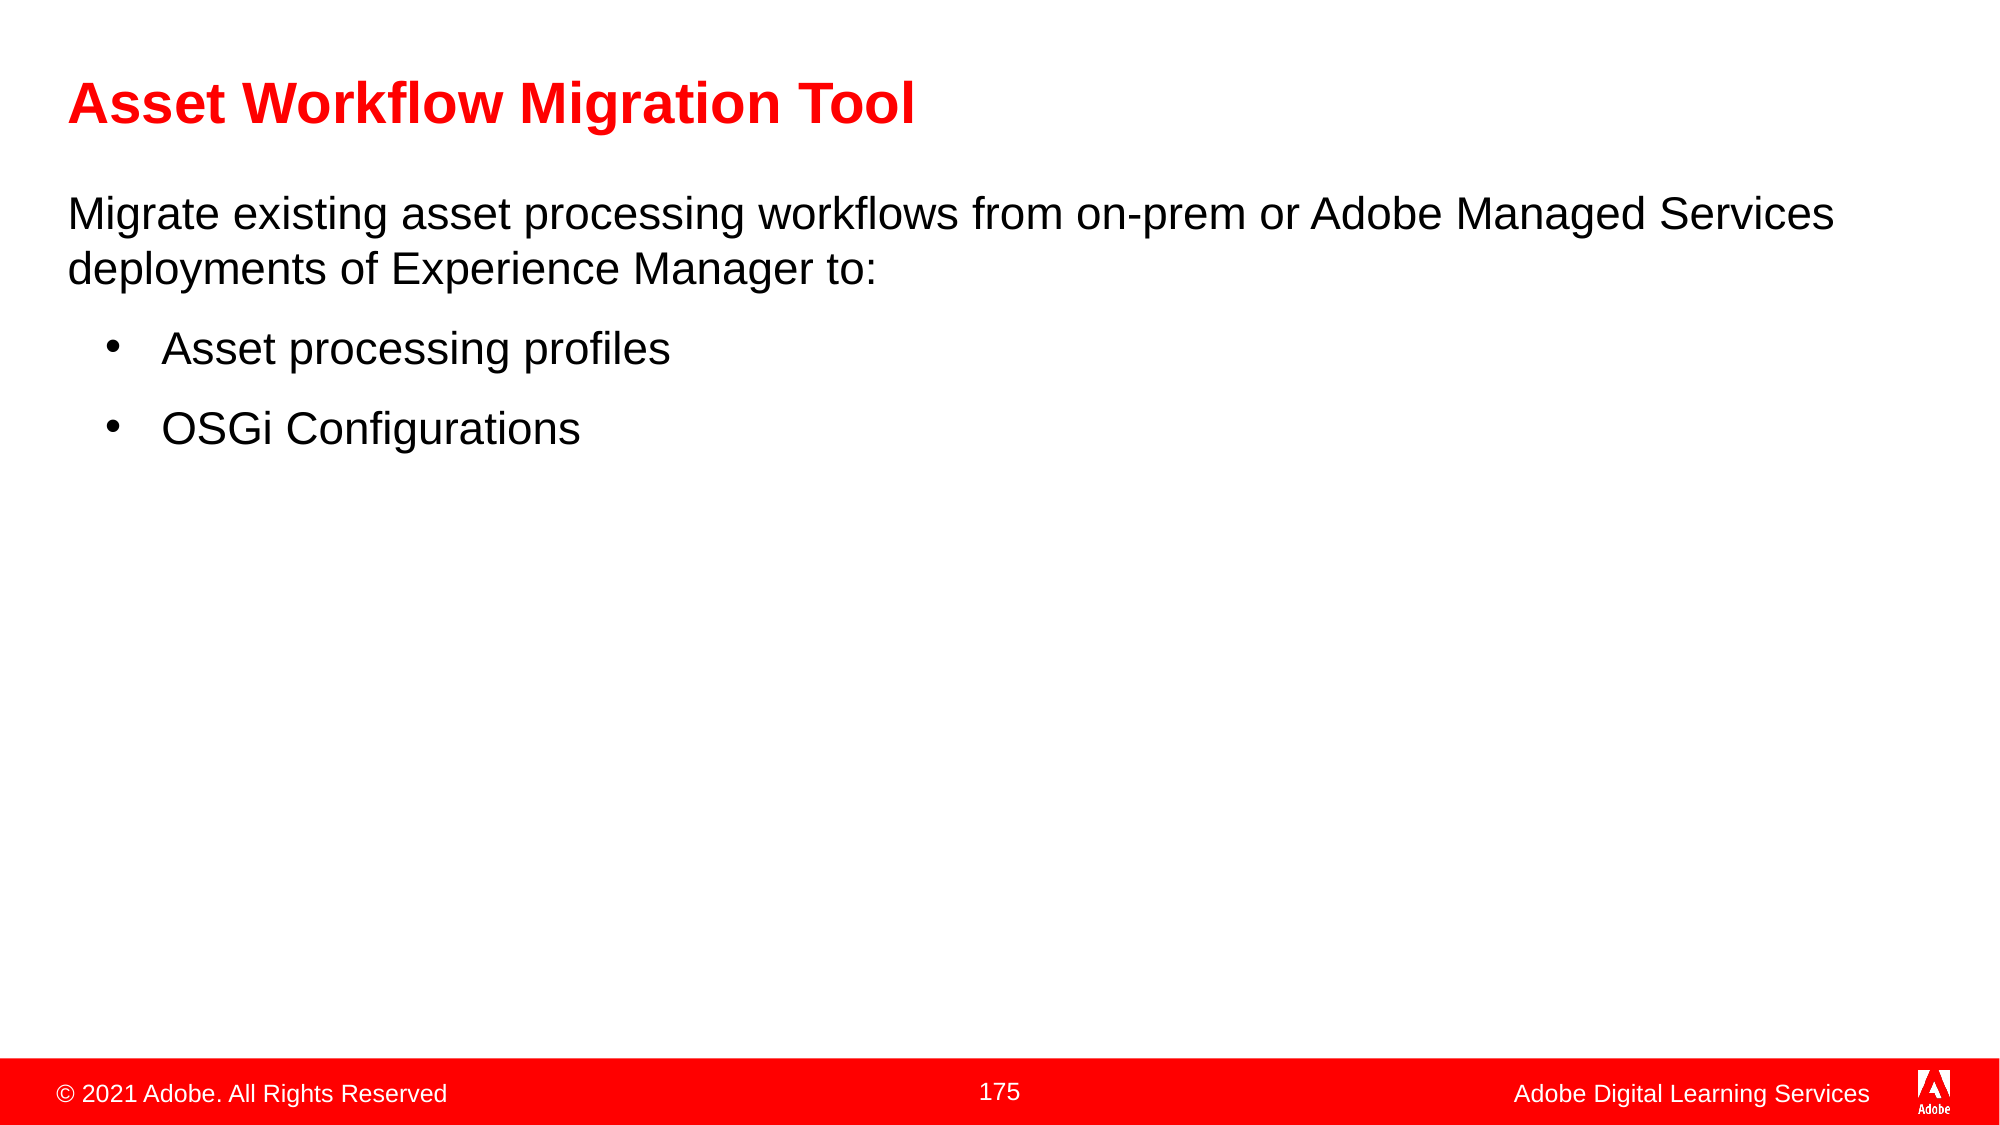

# Asset Workflow Migration Tool
Migrate existing asset processing workflows from on-prem or Adobe Managed Services deployments of Experience Manager to:
Asset processing profiles
OSGi Configurations